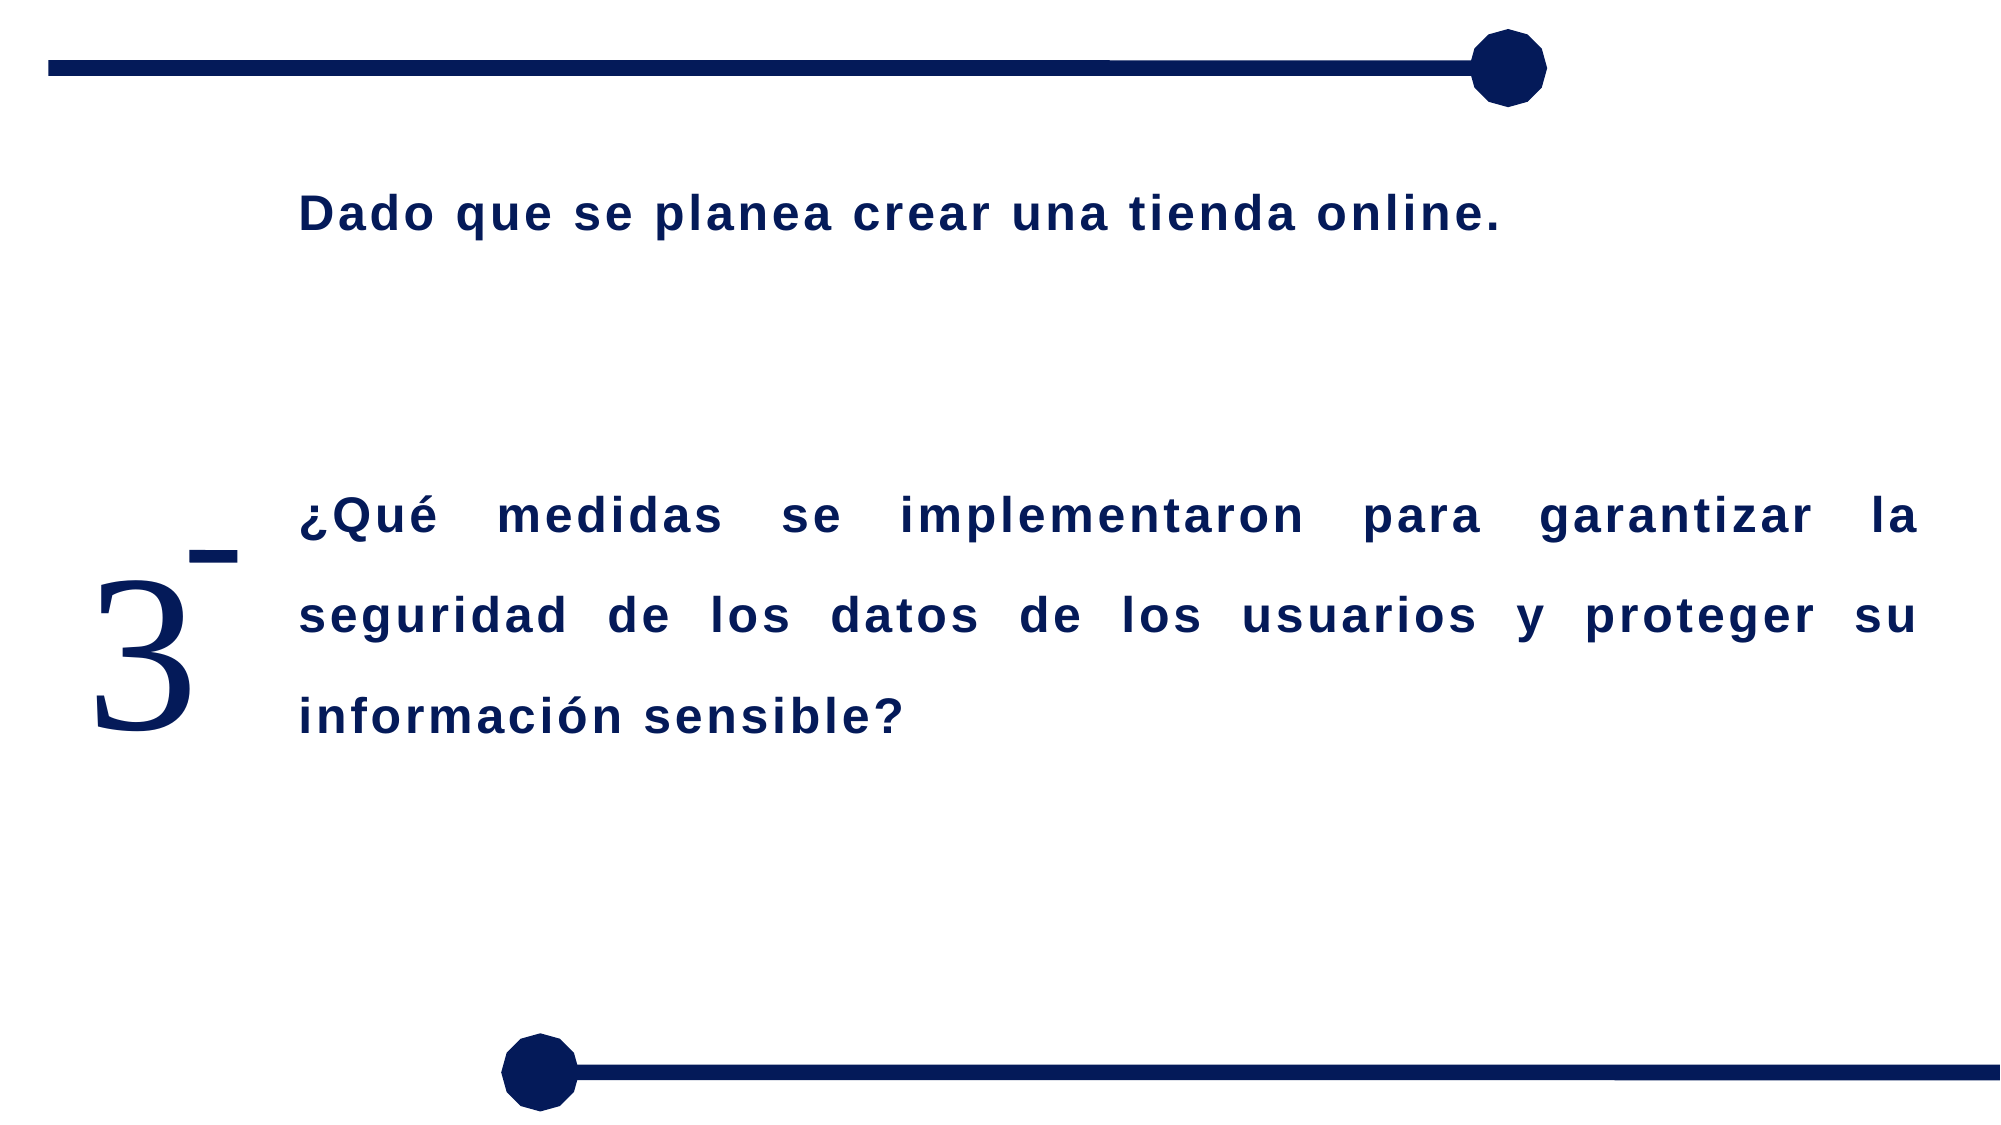

Dado que se planea crear una tienda online.

¿Qué medidas se implementaron para garantizar la seguridad de los datos de los usuarios y proteger su información sensible?
3